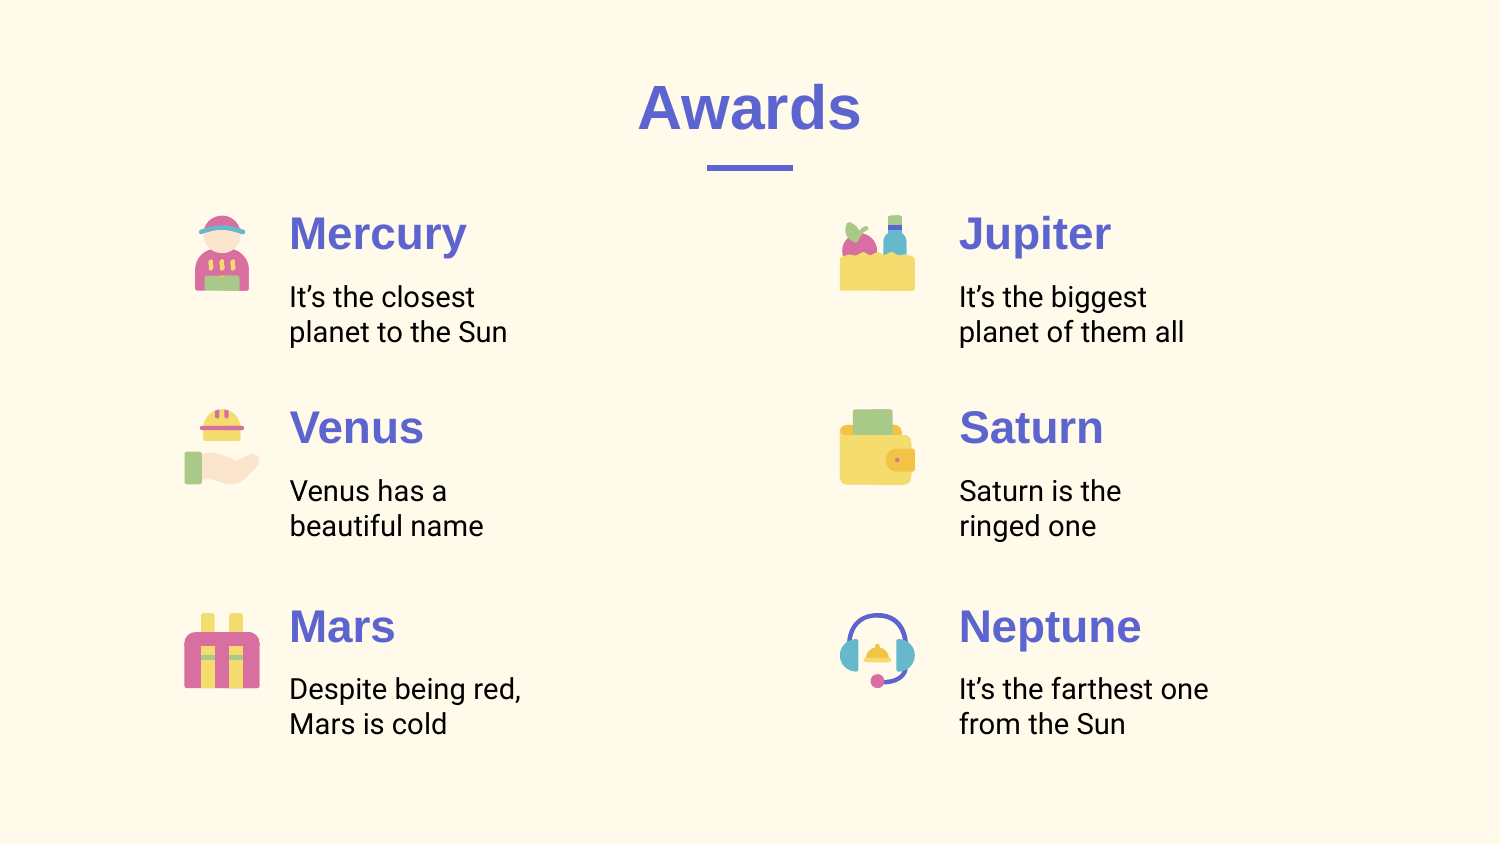

Awards
Mercury
Jupiter

It’s the closest
planet to the Sun
It’s the biggest
planet of them all
# Venus
Saturn

Venus has a
beautiful name
Saturn is the
ringed one
Mars
Neptune

Despite being red,
Mars is cold
It’s the farthest one
from the Sun